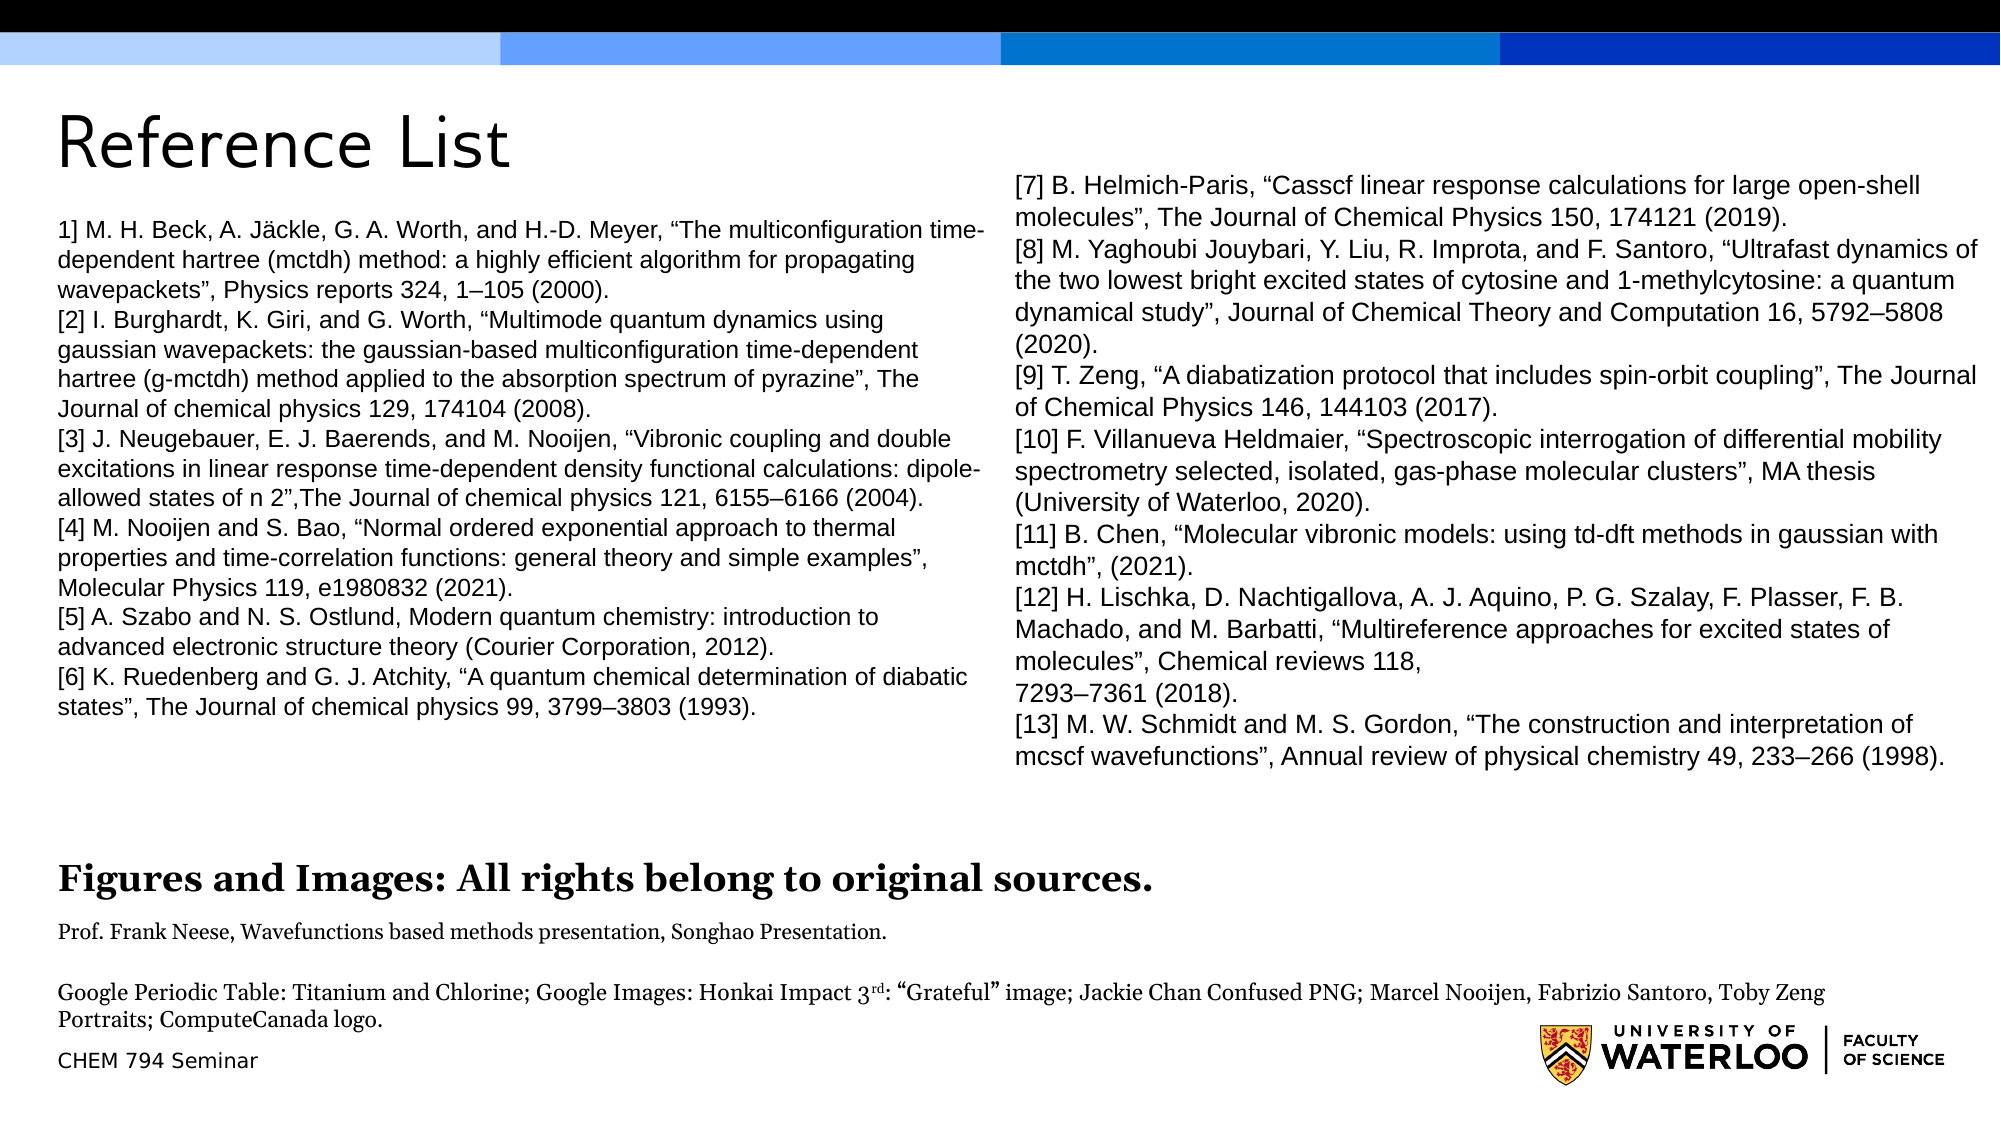

# Reference List
[7] B. Helmich-Paris, “Casscf linear response calculations for large open-shell molecules”, The Journal of Chemical Physics 150, 174121 (2019).
[8] M. Yaghoubi Jouybari, Y. Liu, R. Improta, and F. Santoro, “Ultrafast dynamics of the two lowest bright excited states of cytosine and 1-methylcytosine: a quantum dynamical study”, Journal of Chemical Theory and Computation 16, 5792–5808 (2020).
[9] T. Zeng, “A diabatization protocol that includes spin-orbit coupling”, The Journal of Chemical Physics 146, 144103 (2017).
[10] F. Villanueva Heldmaier, “Spectroscopic interrogation of differential mobility spectrometry selected, isolated, gas-phase molecular clusters”, MA thesis (University of Waterloo, 2020).
[11] B. Chen, “Molecular vibronic models: using td-dft methods in gaussian with mctdh”, (2021).
[12] H. Lischka, D. Nachtigallova, A. J. Aquino, P. G. Szalay, F. Plasser, F. B. Machado, and M. Barbatti, “Multireference approaches for excited states of molecules”, Chemical reviews 118,
7293–7361 (2018).
[13] M. W. Schmidt and M. S. Gordon, “The construction and interpretation of mcscf wavefunctions”, Annual review of physical chemistry 49, 233–266 (1998).
1] M. H. Beck, A. Jäckle, G. A. Worth, and H.-D. Meyer, “The multiconfiguration time-dependent hartree (mctdh) method: a highly efficient algorithm for propagating wavepackets”, Physics reports 324, 1–105 (2000).
[2] I. Burghardt, K. Giri, and G. Worth, “Multimode quantum dynamics using gaussian wavepackets: the gaussian-based multiconfiguration time-dependent hartree (g-mctdh) method applied to the absorption spectrum of pyrazine”, The Journal of chemical physics 129, 174104 (2008).
[3] J. Neugebauer, E. J. Baerends, and M. Nooijen, “Vibronic coupling and double excitations in linear response time-dependent density functional calculations: dipole-allowed states of n 2”,The Journal of chemical physics 121, 6155–6166 (2004).
[4] M. Nooijen and S. Bao, “Normal ordered exponential approach to thermal properties and time-correlation functions: general theory and simple examples”, Molecular Physics 119, e1980832 (2021).
[5] A. Szabo and N. S. Ostlund, Modern quantum chemistry: introduction to advanced electronic structure theory (Courier Corporation, 2012).
[6] K. Ruedenberg and G. J. Atchity, “A quantum chemical determination of diabatic states”, The Journal of chemical physics 99, 3799–3803 (1993).
Prof. Frank Neese, Wavefunctions based methods presentation, Songhao Presentation.
Google Periodic Table: Titanium and Chlorine; Google Images: Honkai Impact 3rd: “Grateful” image; Jackie Chan Confused PNG; Marcel Nooijen, Fabrizio Santoro, Toby Zeng Portraits; ComputeCanada logo.

Figures and Images: All rights belong to original sources.
CHEM 794 Seminar